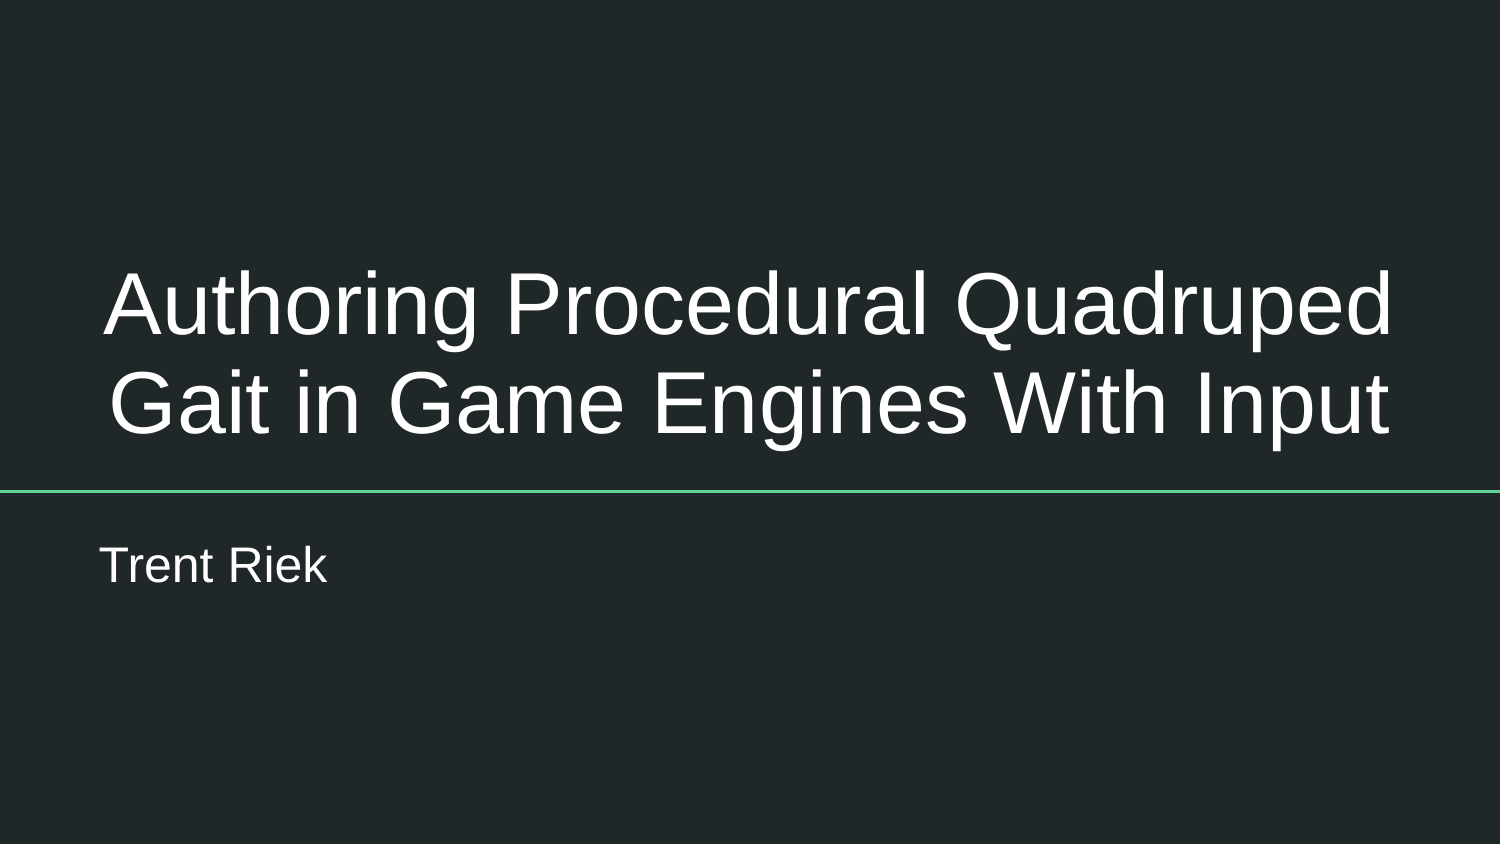

# Authoring Procedural Quadruped Gait in Game Engines With Input
Trent Riek